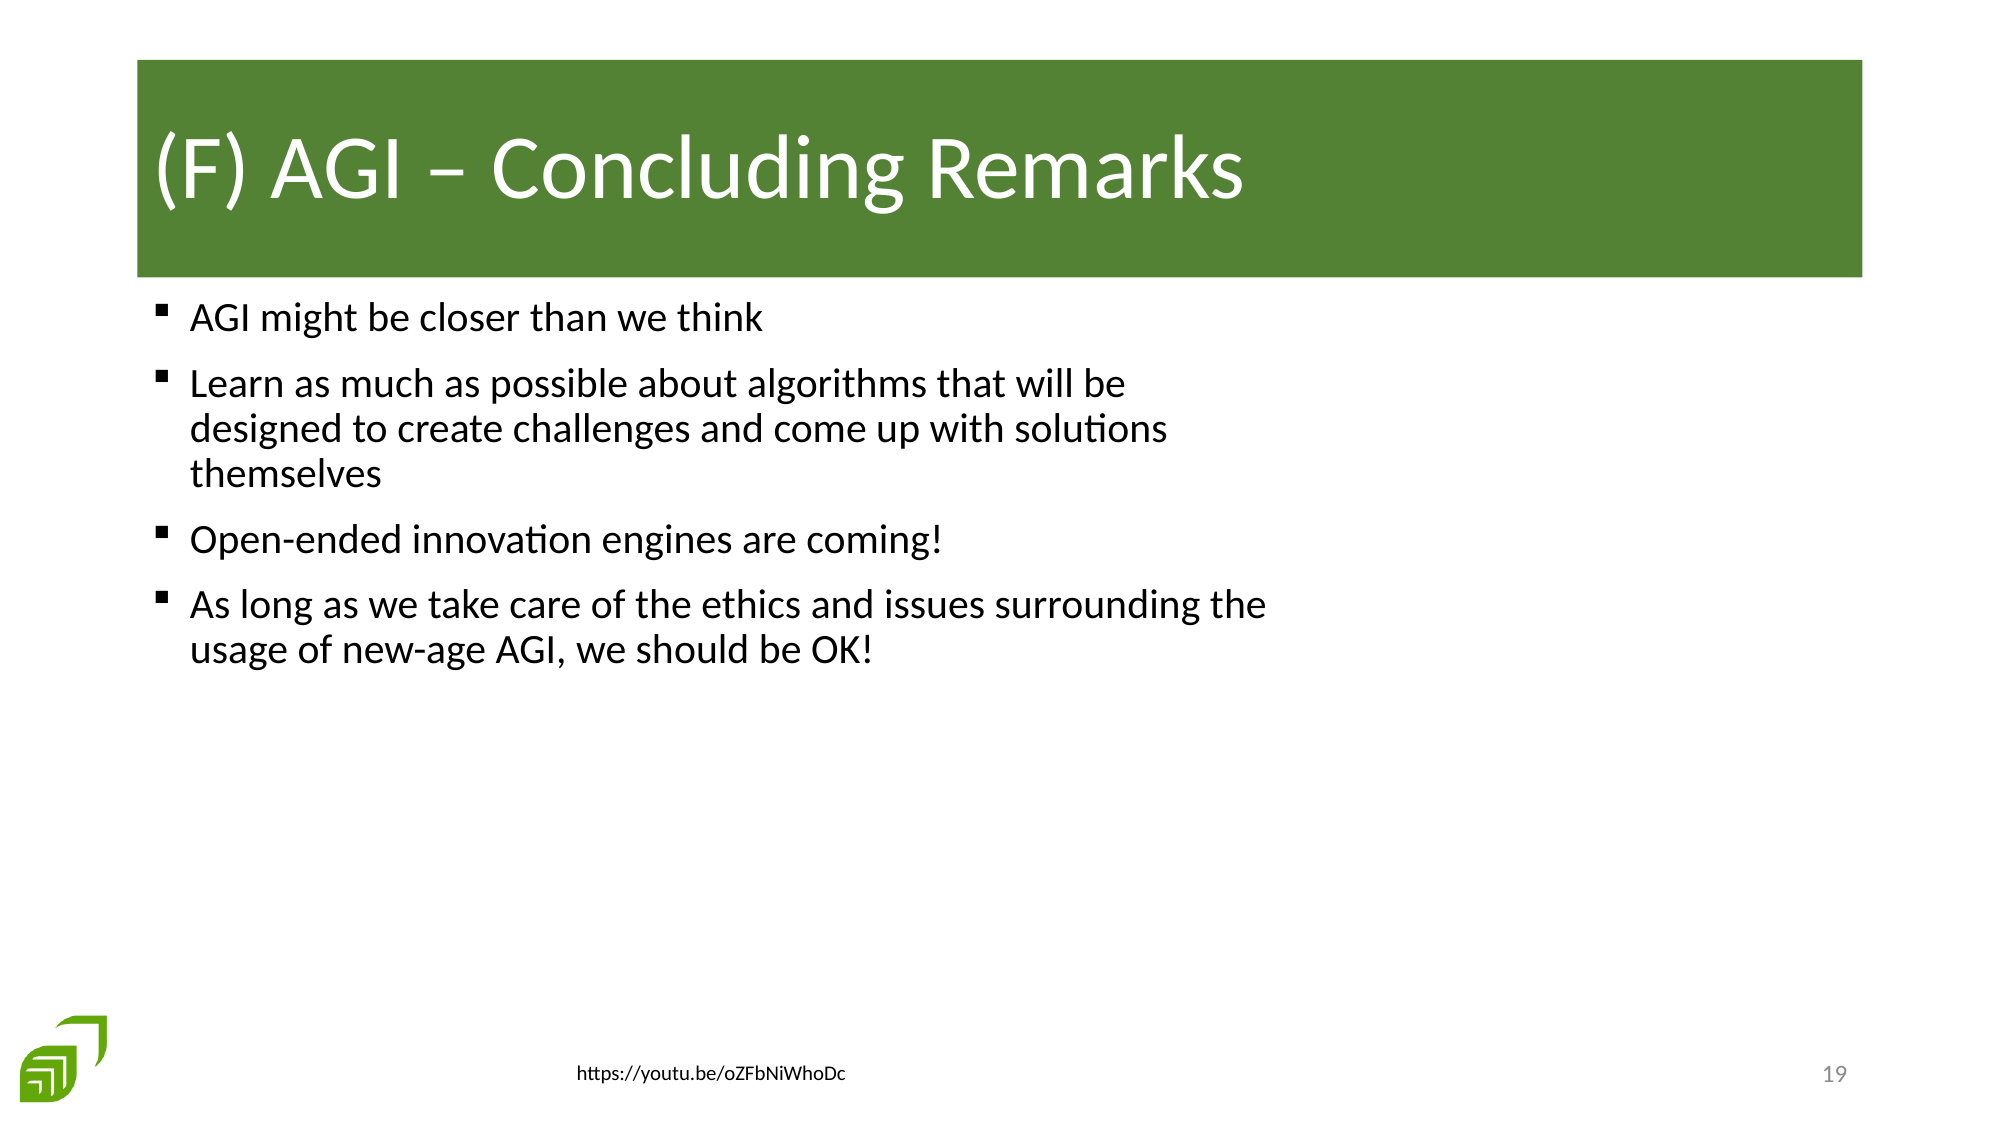

# (F) AGI – Concluding Remarks
AGI might be closer than we think
Learn as much as possible about algorithms that will be designed to create challenges and come up with solutions themselves
Open-ended innovation engines are coming!
As long as we take care of the ethics and issues surrounding the usage of new-age AGI, we should be OK!

19
https://youtu.be/oZFbNiWhoDc